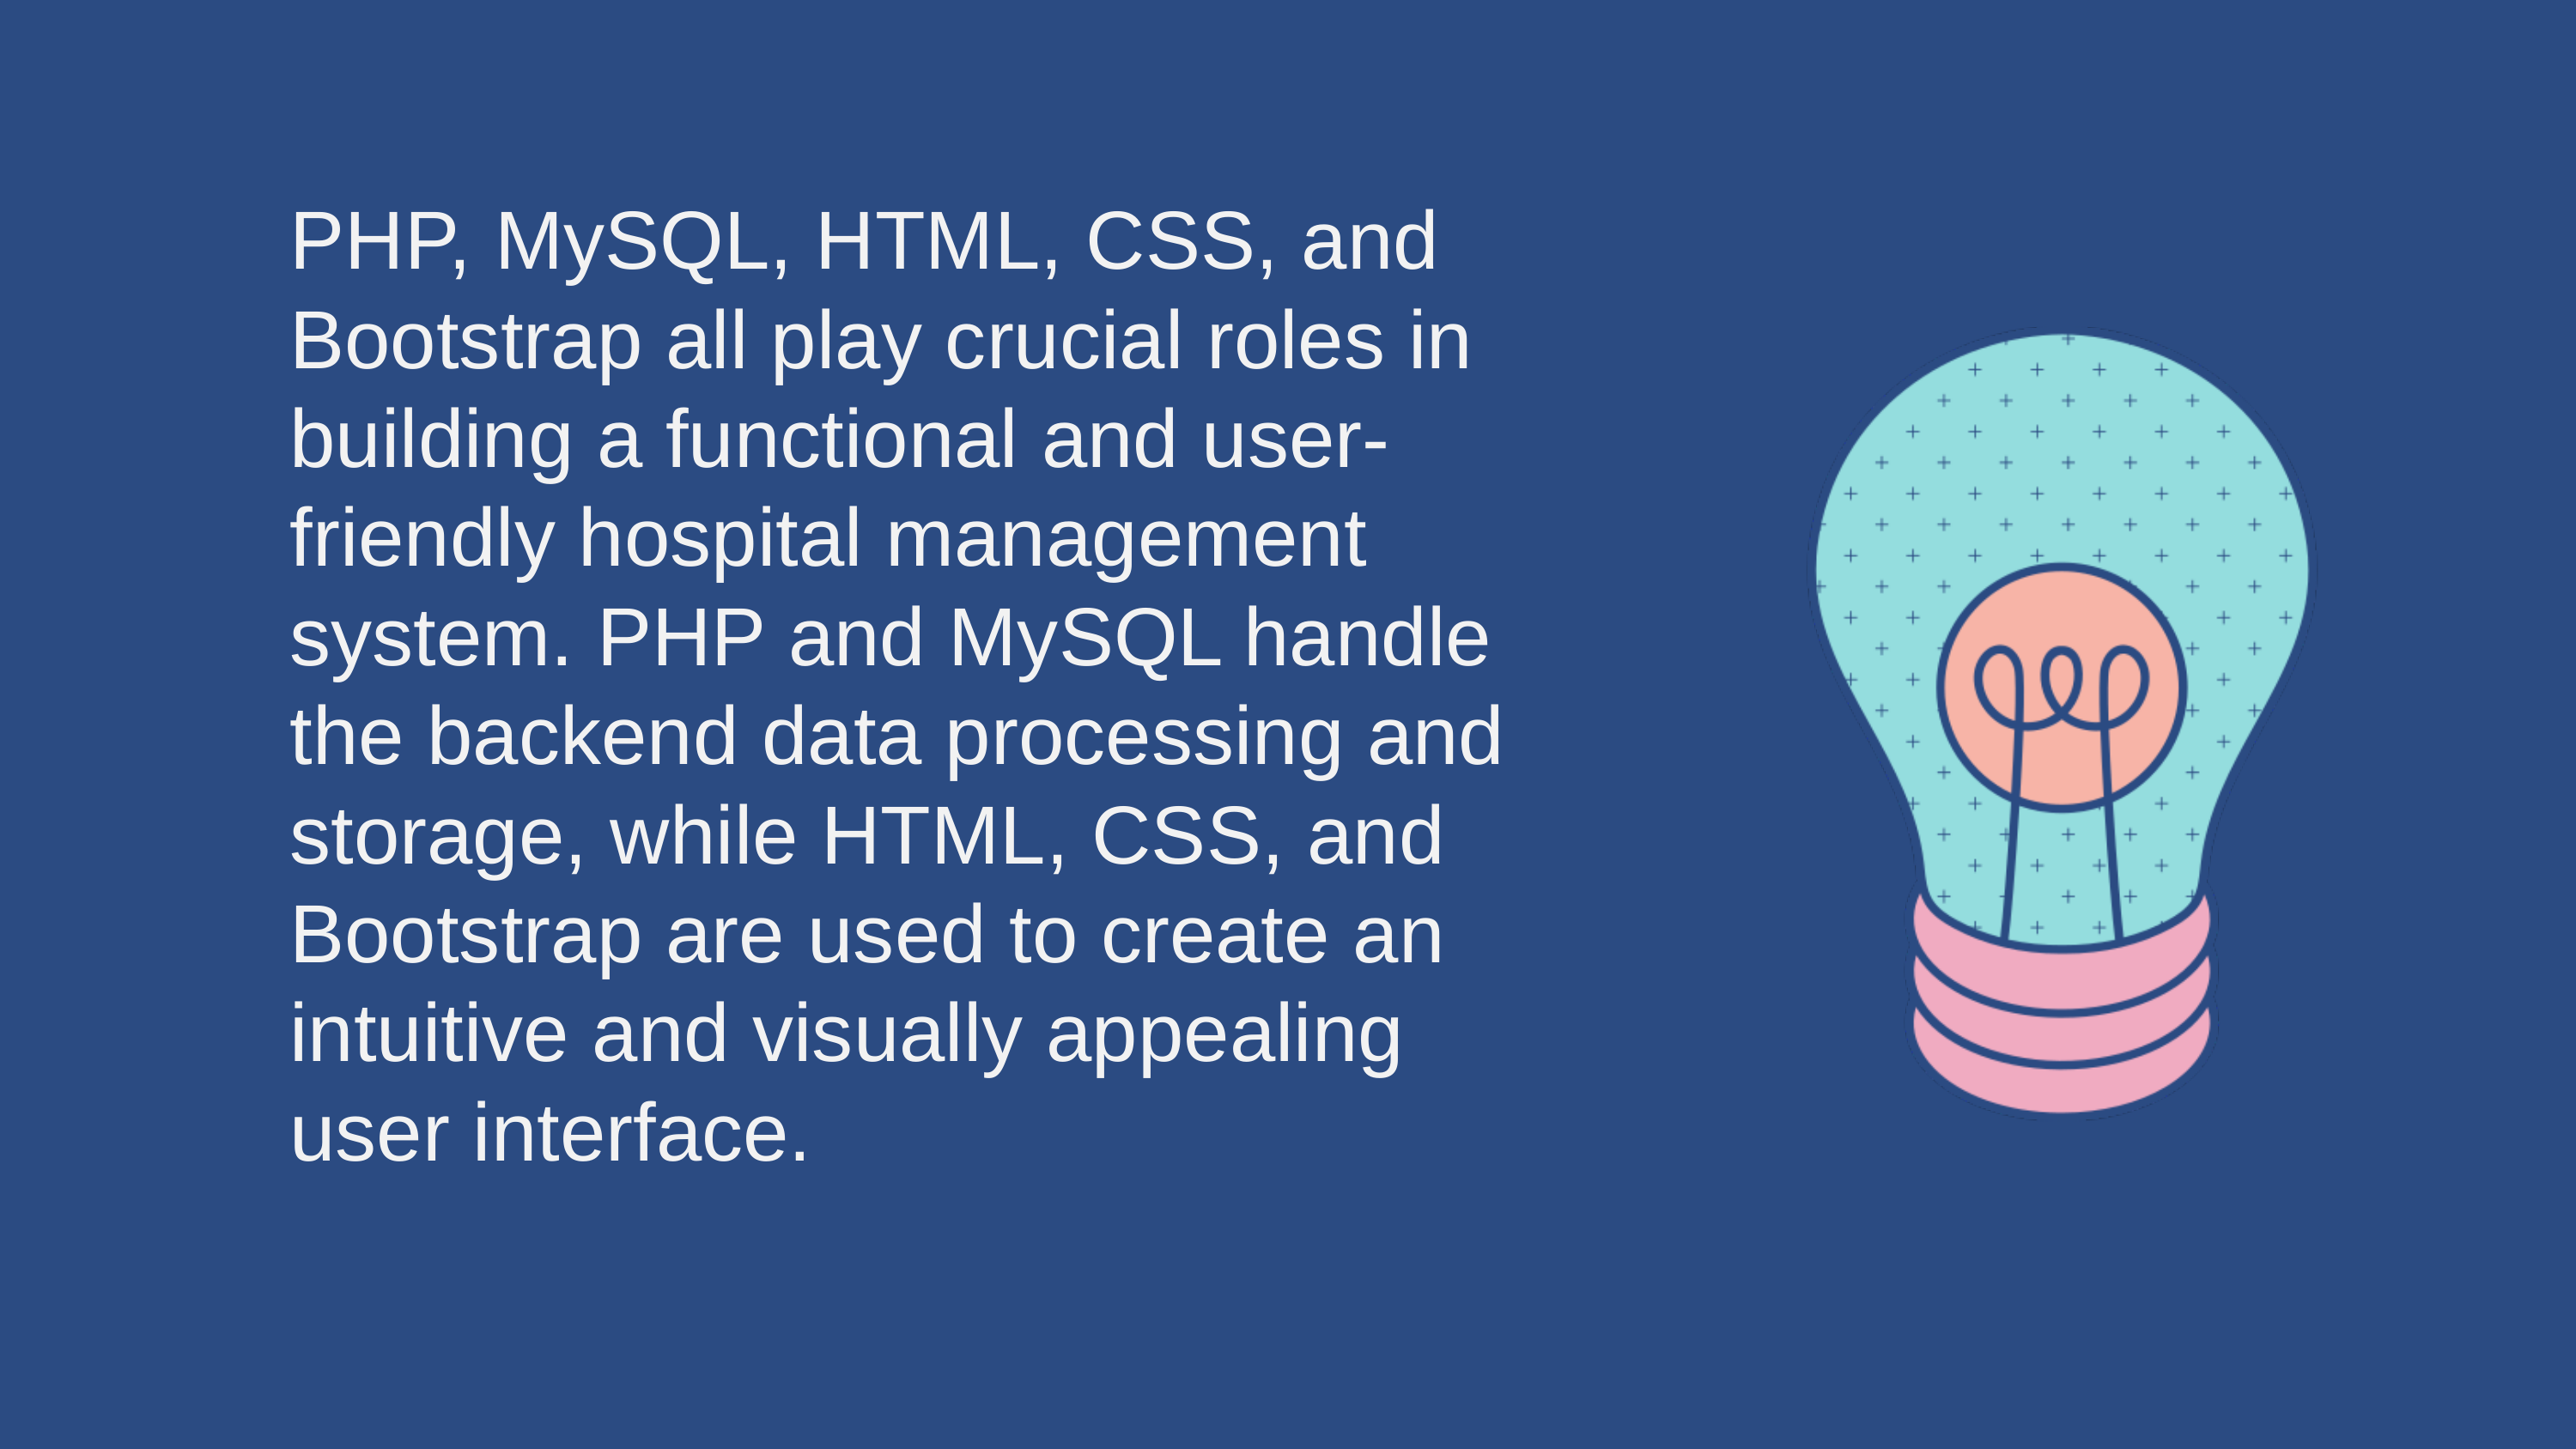

PHP, MySQL, HTML, CSS, and Bootstrap all play crucial roles in building a functional and user-friendly hospital management system. PHP and MySQL handle the backend data processing and storage, while HTML, CSS, and Bootstrap are used to create an intuitive and visually appealing user interface.